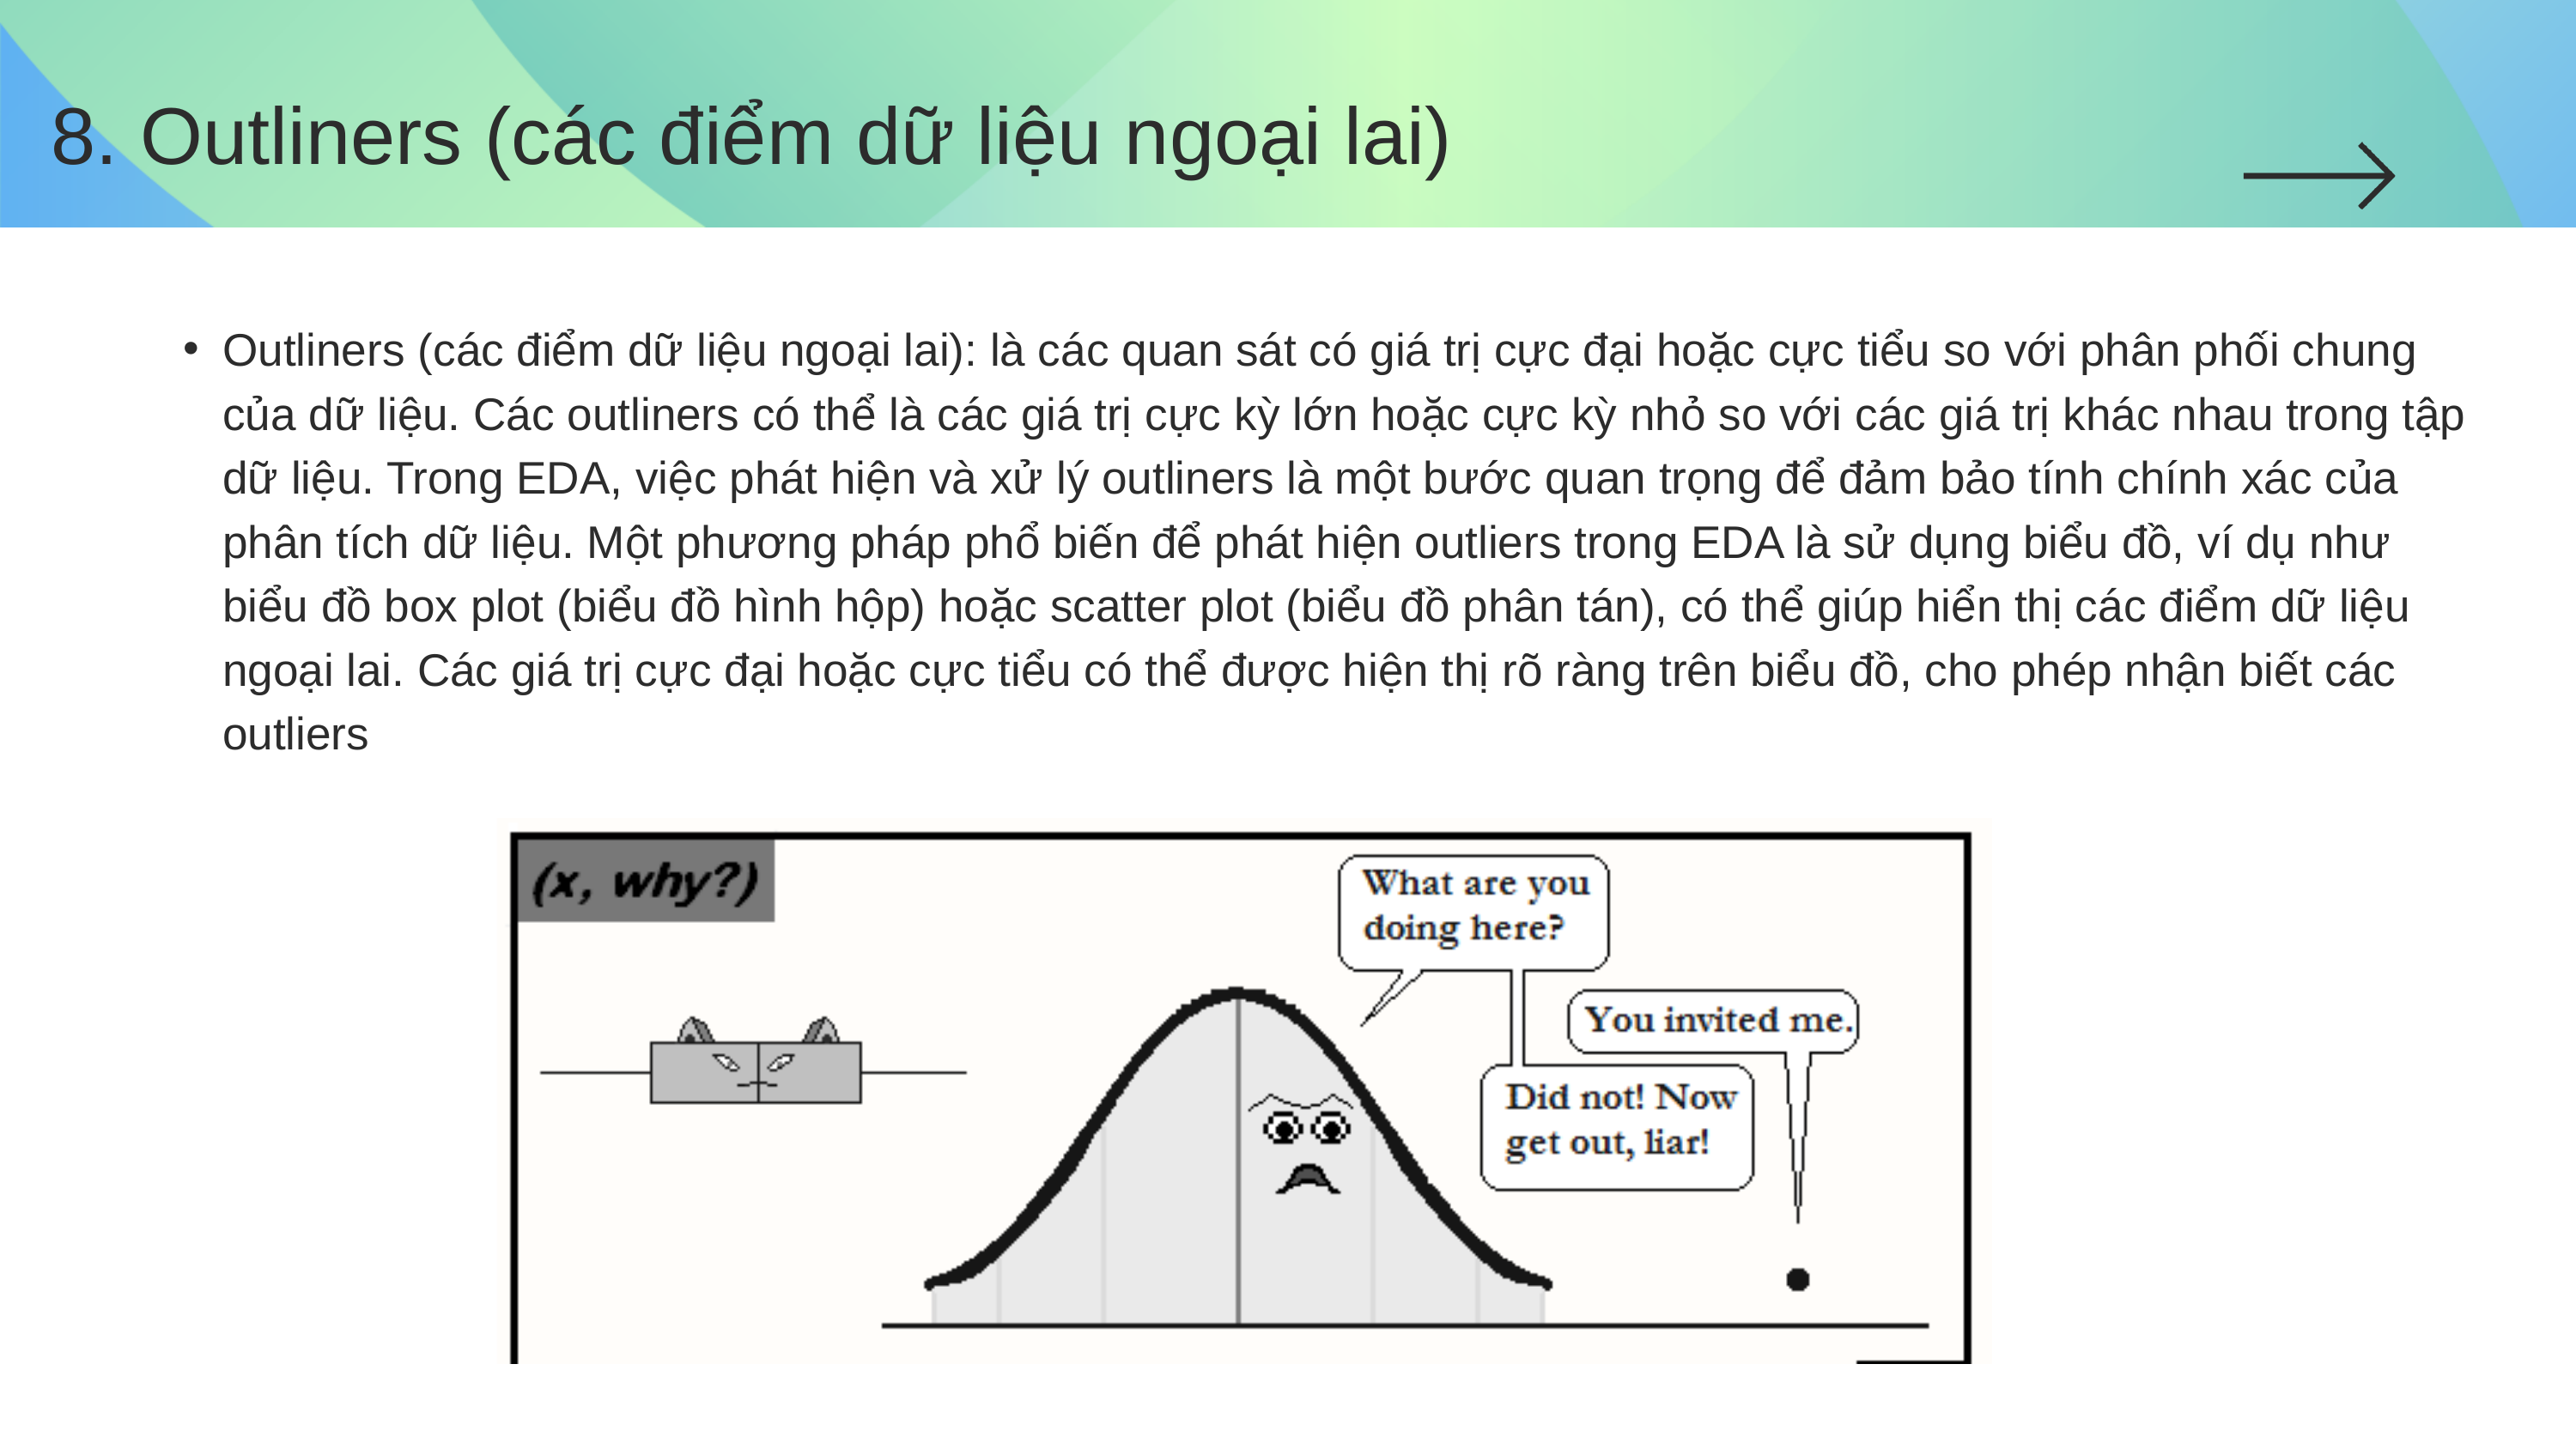

8. Outliners (các điểm dữ liệu ngoại lai)

Outliners (các điểm dữ liệu ngoại lai): là các quan sát có giá trị cực đại hoặc cực tiểu so với phân phối chung của dữ liệu. Các outliners có thể là các giá trị cực kỳ lớn hoặc cực kỳ nhỏ so với các giá trị khác nhau trong tập dữ liệu. Trong EDA, việc phát hiện và xử lý outliners là một bước quan trọng để đảm bảo tính chính xác của phân tích dữ liệu. Một phương pháp phổ biến để phát hiện outliers trong EDA là sử dụng biểu đồ, ví dụ như biểu đồ box plot (biểu đồ hình hộp) hoặc scatter plot (biểu đồ phân tán), có thể giúp hiển thị các điểm dữ liệu ngoại lai. Các giá trị cực đại hoặc cực tiểu có thể được hiện thị rõ ràng trên biểu đồ, cho phép nhận biết các outliers